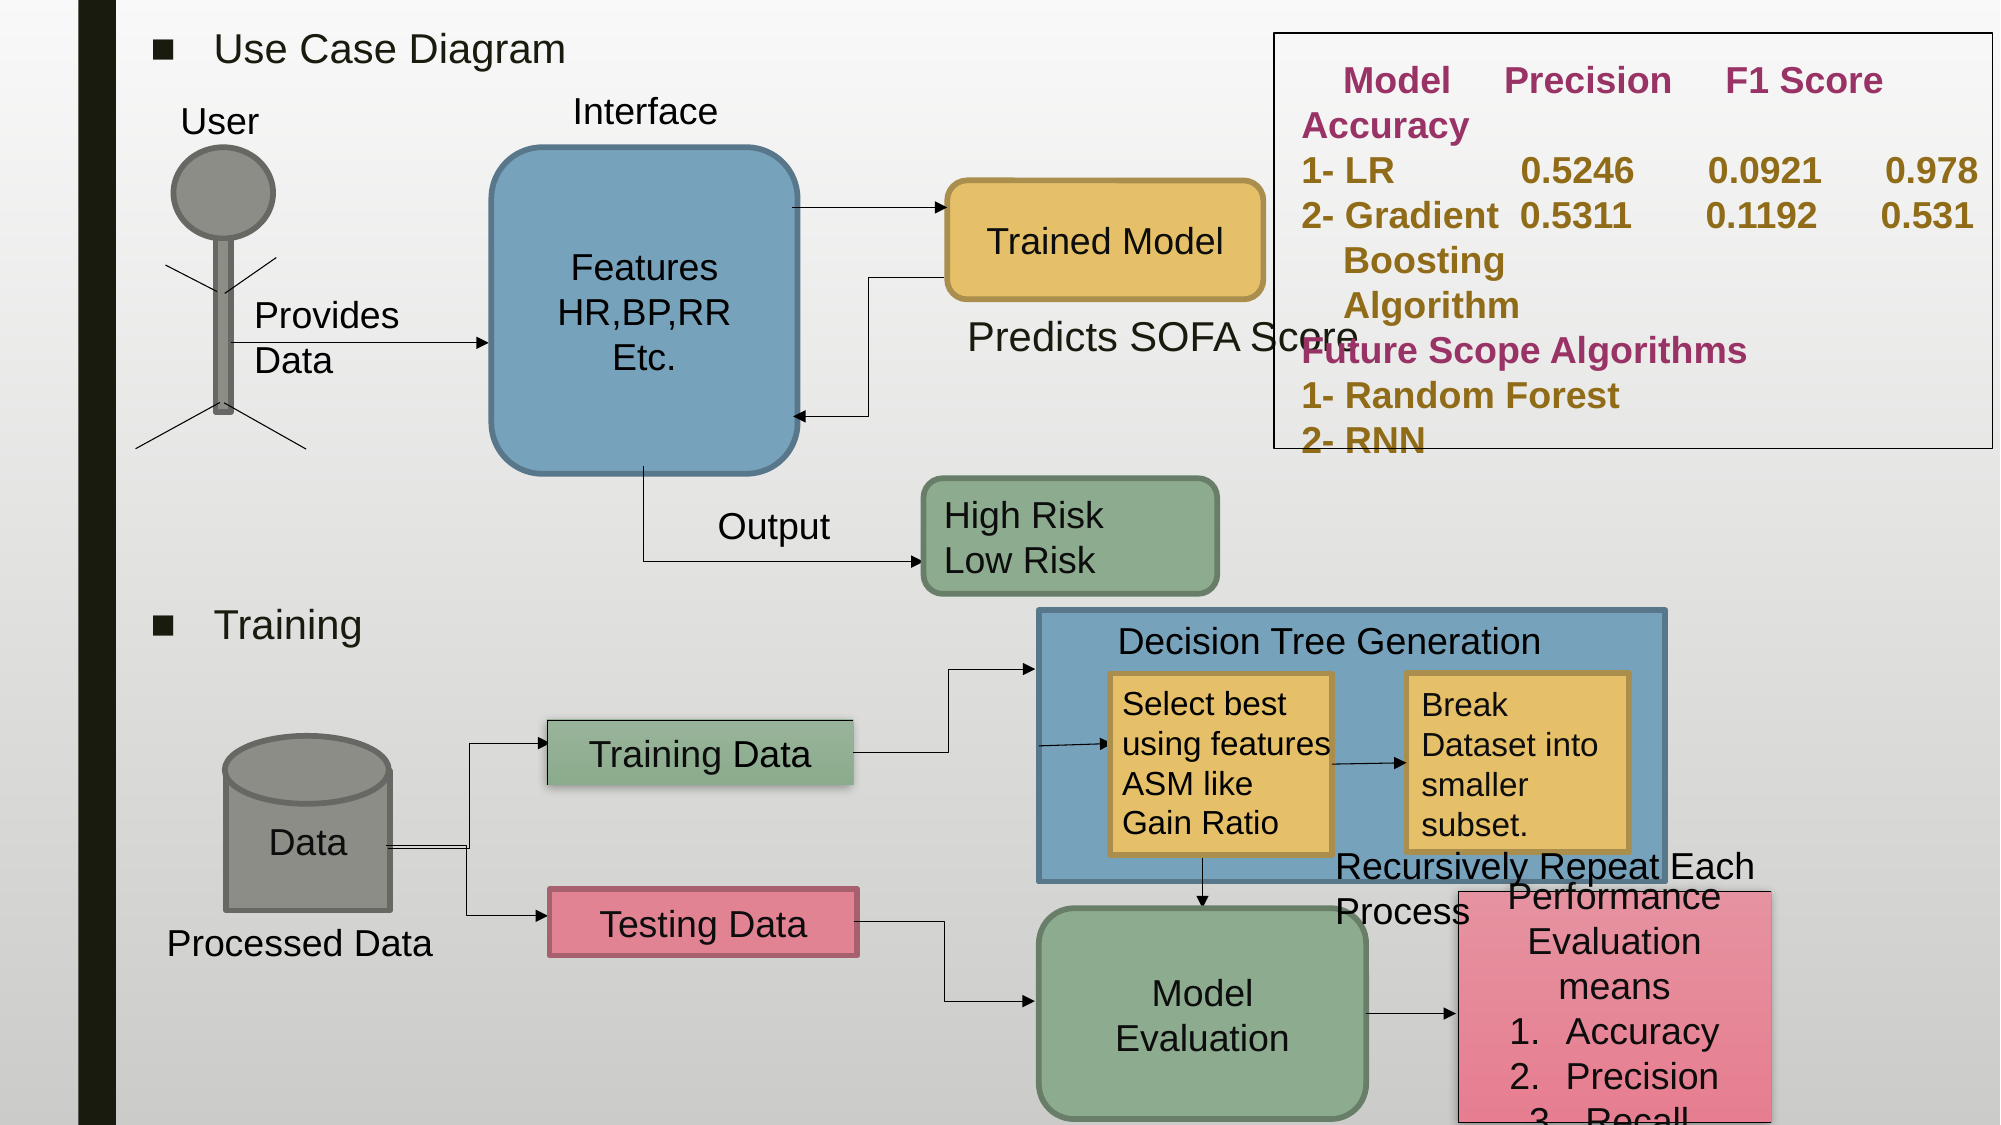

Use Case Diagram

                                                                       Predicts SOFA Score

Training

    Model     Precision     F1 Score   Accuracy
1- LR            0.5246       0.0921      0.978
2- Gradient  0.5311       0.1192      0.531
    Boosting
    Algorithm
Future Scope Algorithms
1- Random Forest
2- RNN
Interface
User

Features
HR,BP,RR
Etc.
Trained Model

Provides Data
High Risk
Low Risk
Output
Decision Tree Generation

Break Dataset into smaller subset.

Select best using features ASM like
Gain Ratio
Training Data

Data
Recursively Repeat Each Process

Testing Data
Performance Evaluation means
Accuracy
Precision
Recall
Model Evaluation
Processed Data